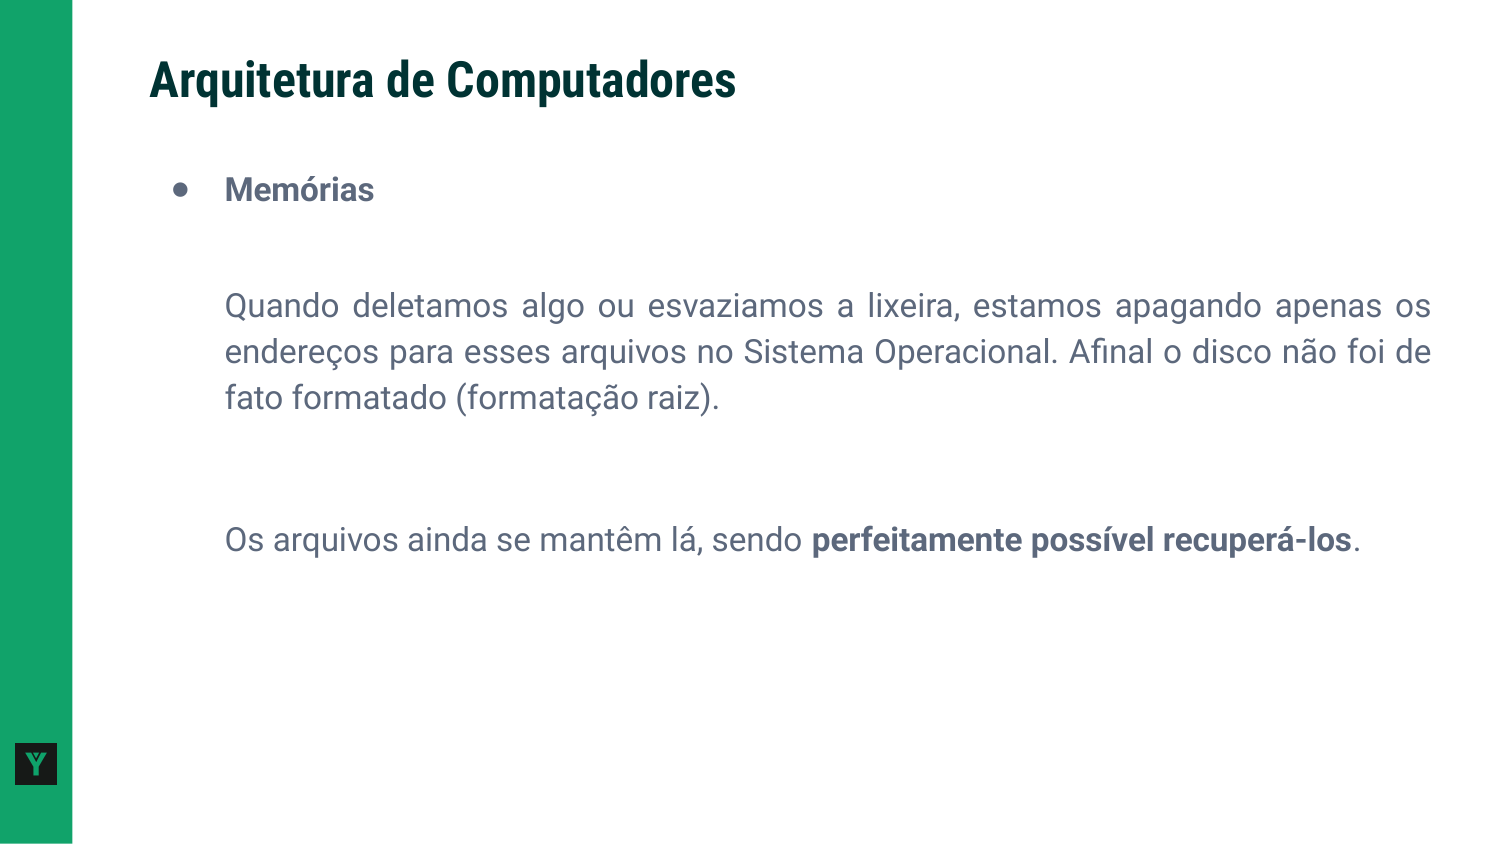

# Arquitetura de Computadores
Memórias

Quando deletamos algo ou esvaziamos a lixeira, estamos apagando apenas os endereços para esses arquivos no Sistema Operacional. Afinal o disco não foi de fato formatado (formatação raiz).

Os arquivos ainda se mantêm lá, sendo perfeitamente possível recuperá-los.